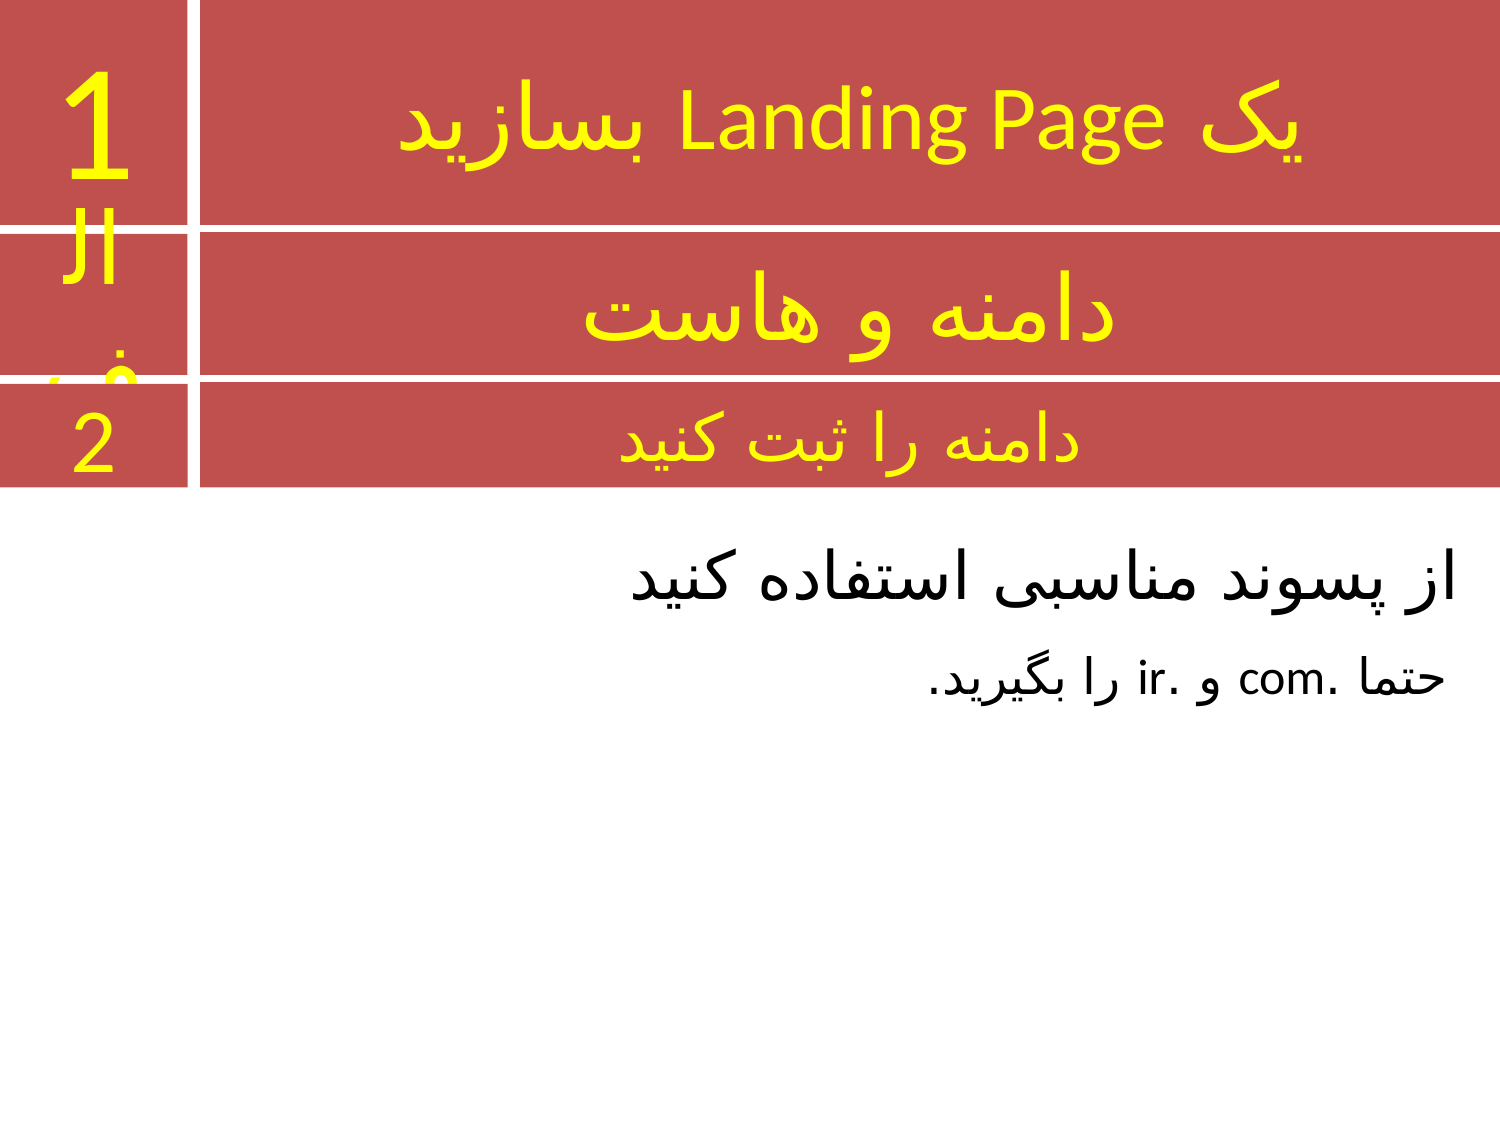

1
# یک Landing Page بسازید
دامنه و هاست
الف
دامنه را ثبت کنید
2
از پسوند مناسبی استفاده کنید
حتما .com و .ir را بگیرید.